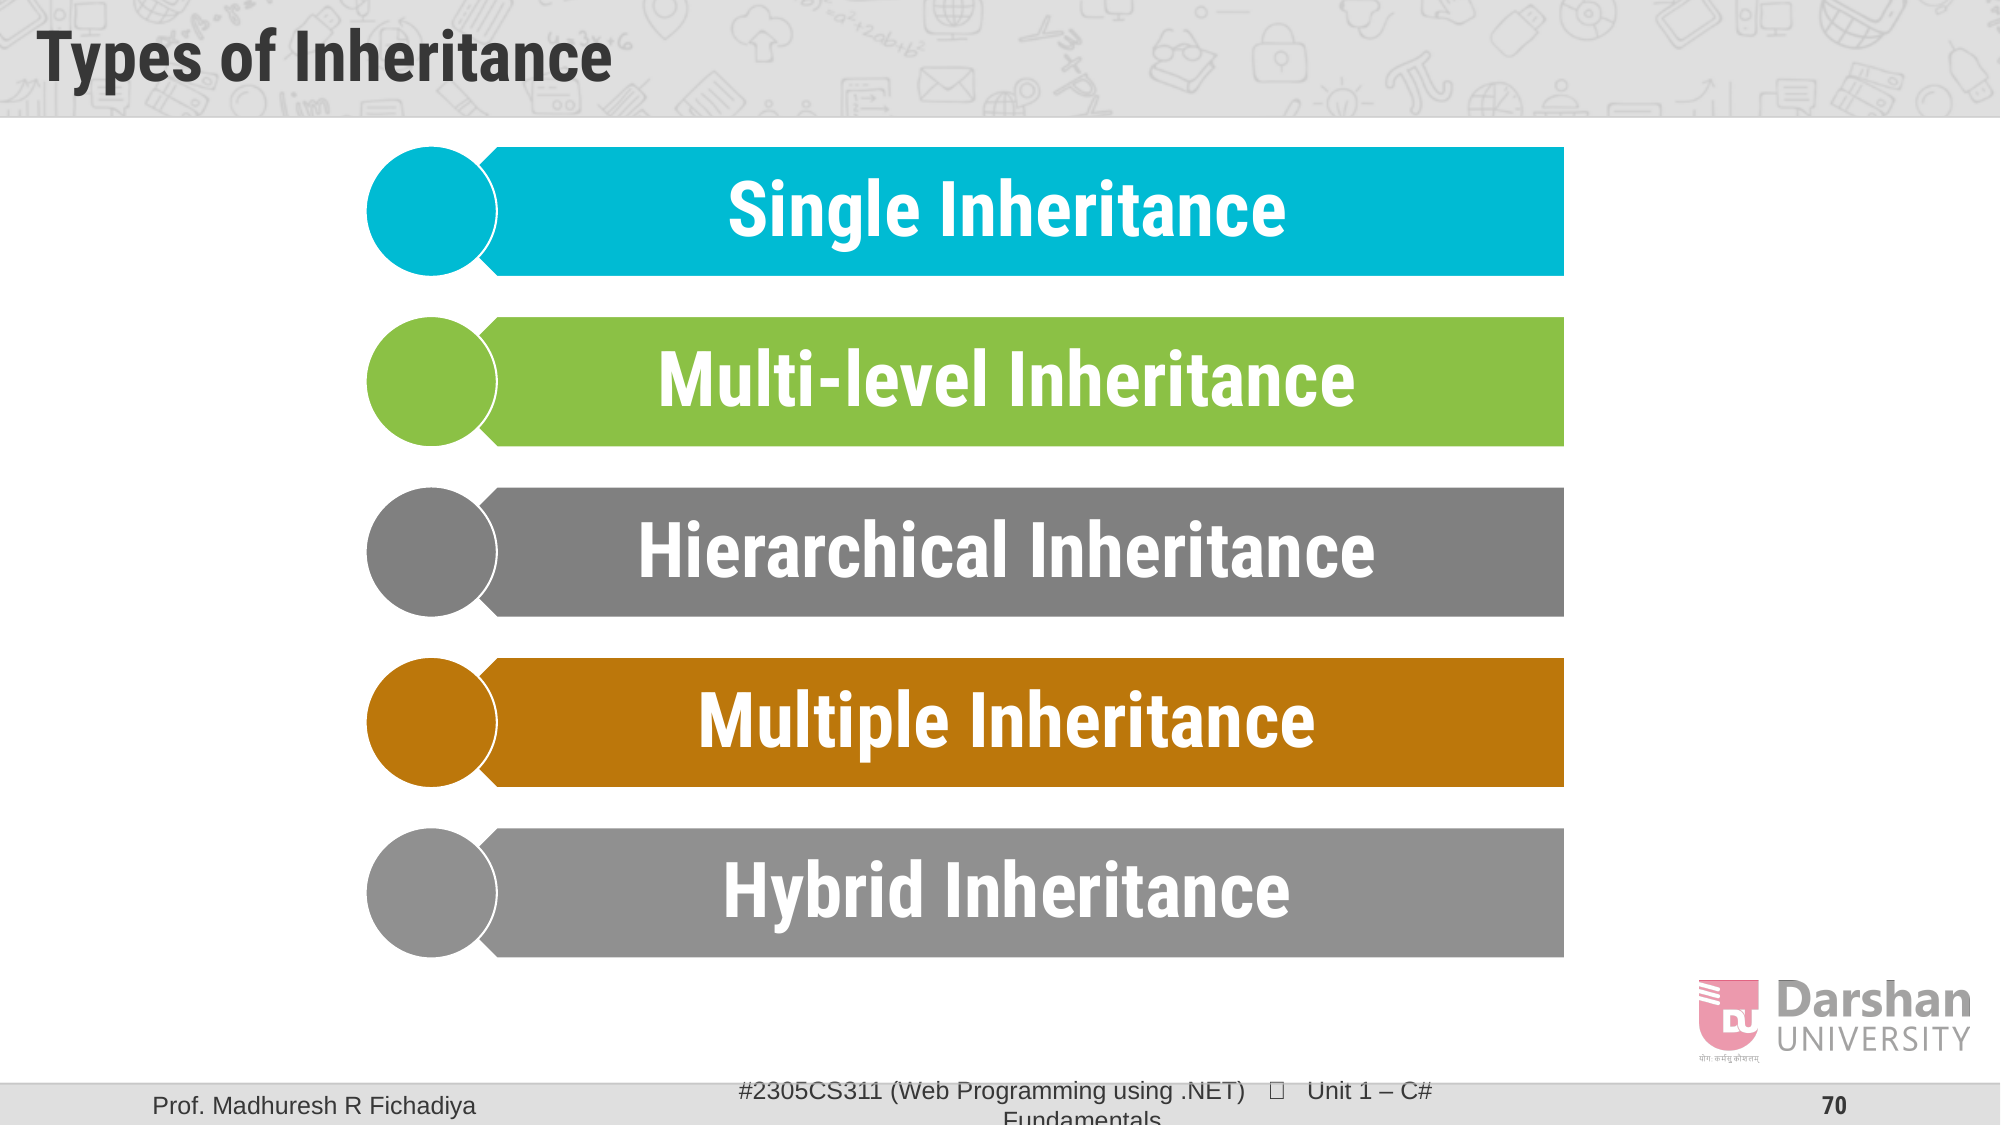

# Types of Inheritance
Single Inheritance
Multi-level Inheritance
Hierarchical Inheritance
Multiple Inheritance
Hybrid Inheritance